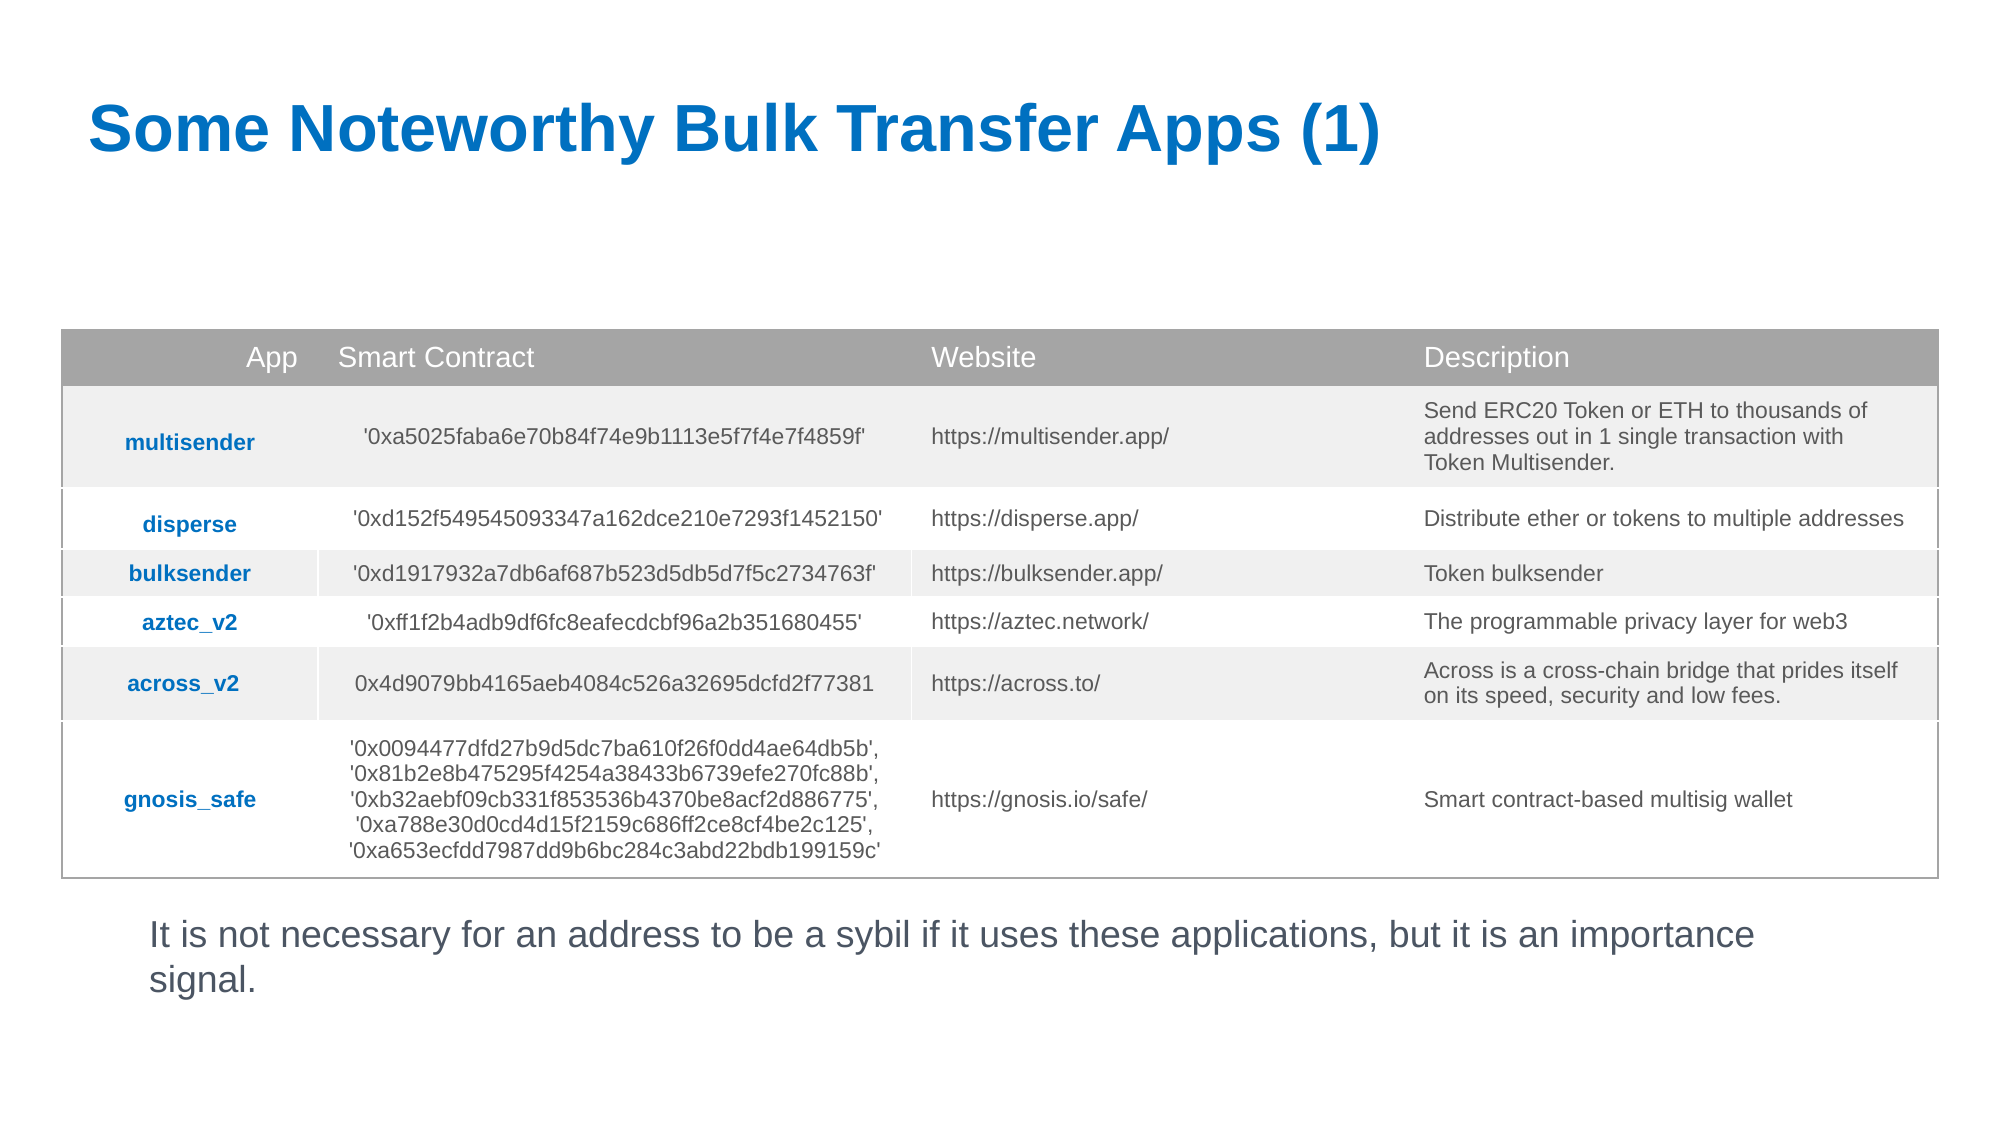

Some Noteworthy Bulk Transfer Apps (1)
| App | Smart Contract | Website | Description |
| --- | --- | --- | --- |
| multisender | '0xa5025faba6e70b84f74e9b1113e5f7f4e7f4859f' | https://multisender.app/ | Send ERC20 Token or ETH to thousands of addresses out in 1 single transaction with Token Multisender. |
| disperse | '0xd152f549545093347a162dce210e7293f1452150' | https://disperse.app/ | Distribute ether or tokens to multiple addresses |
| bulksender | '0xd1917932a7db6af687b523d5db5d7f5c2734763f' | https://bulksender.app/ | Token bulksender |
| aztec\_v2 | '0xff1f2b4adb9df6fc8eafecdcbf96a2b351680455' | https://aztec.network/ | The programmable privacy layer for web3 |
| across\_v2 | 0x4d9079bb4165aeb4084c526a32695dcfd2f77381 | https://across.to/ | Across is a cross-chain bridge that prides itself on its speed, security and low fees. |
| gnosis\_safe | '0x0094477dfd27b9d5dc7ba610f26f0dd4ae64db5b', '0x81b2e8b475295f4254a38433b6739efe270fc88b', '0xb32aebf09cb331f853536b4370be8acf2d886775', '0xa788e30d0cd4d15f2159c686ff2ce8cf4be2c125', '0xa653ecfdd7987dd9b6bc284c3abd22bdb199159c' | https://gnosis.io/safe/ | Smart contract-based multisig wallet |
It is not necessary for an address to be a sybil if it uses these applications, but it is an importance signal.